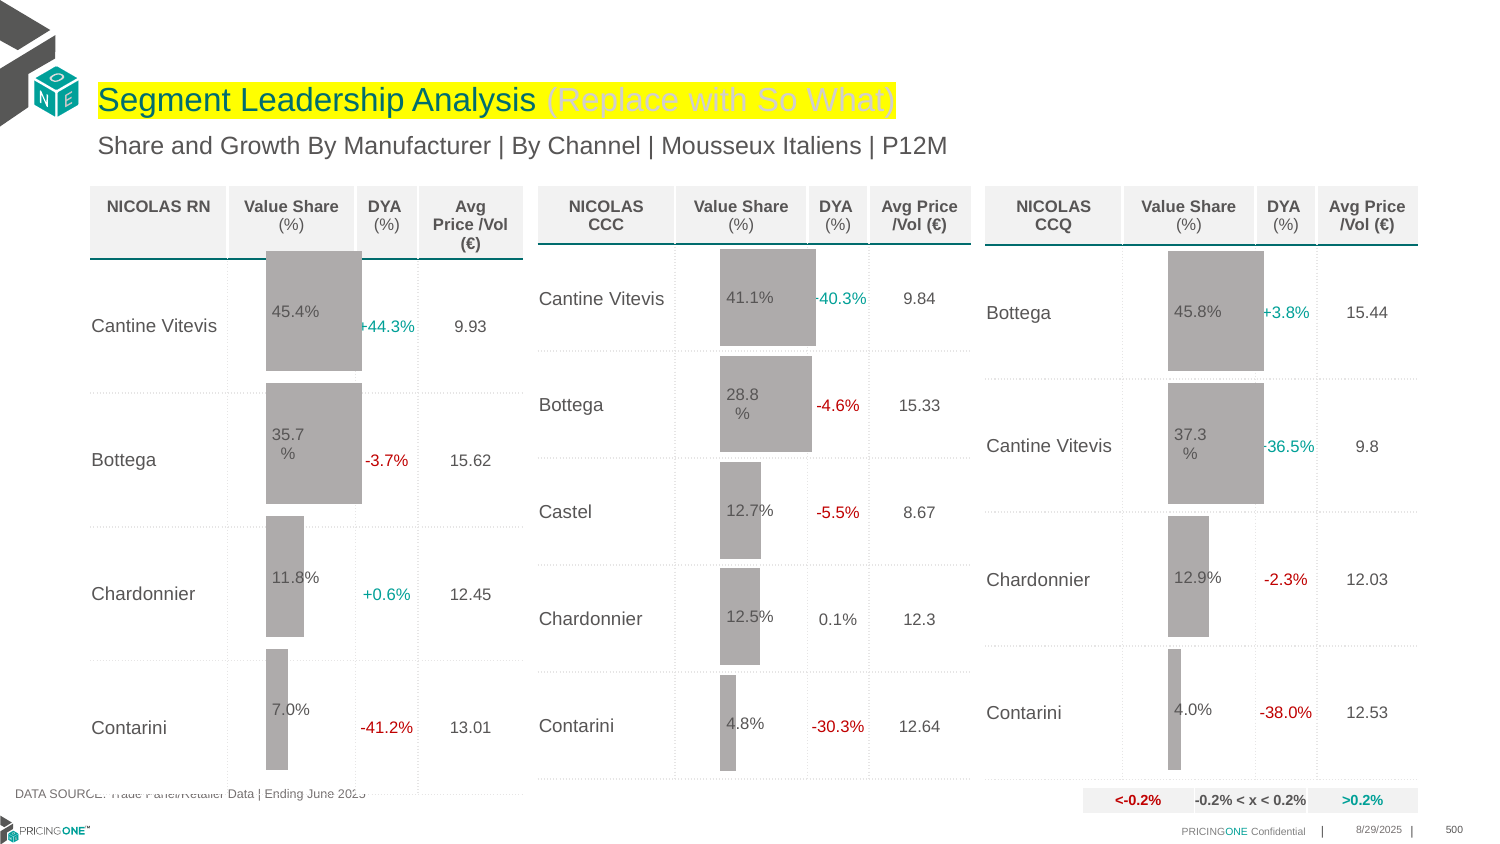

# Segment Leadership Analysis (Replace with So What)
Share and Growth By Manufacturer | By Channel | Mousseux Italiens | P12M
| NICOLAS CCC | Value Share (%) | DYA (%) | Avg Price /Vol (€) |
| --- | --- | --- | --- |
| Cantine Vitevis |  | +40.3% | 9.84 |
| Bottega |  | -4.6% | 15.33 |
| Castel |  | -5.5% | 8.67 |
| Chardonnier |  | 0.1% | 12.3 |
| Contarini |  | -30.3% | 12.64 |
| NICOLAS RN | Value Share (%) | DYA (%) | Avg Price /Vol (€) |
| --- | --- | --- | --- |
| Cantine Vitevis |  | +44.3% | 9.93 |
| Bottega |  | -3.7% | 15.62 |
| Chardonnier |  | +0.6% | 12.45 |
| Contarini |  | -41.2% | 13.01 |
| NICOLAS CCQ | Value Share (%) | DYA (%) | Avg Price /Vol (€) |
| --- | --- | --- | --- |
| Bottega |  | +3.8% | 15.44 |
| Cantine Vitevis |  | +36.5% | 9.8 |
| Chardonnier |  | -2.3% | 12.03 |
| Contarini |  | -38.0% | 12.53 |

### Chart

| Category | Mousseux Italiens | NICOLAS RN |
|---|---|
|  | 0.45420158718386117 |

### Chart

| Category | Mousseux Italiens | NICOLAS CCC |
|---|---|
|  | 0.41140404659717966 |

### Chart

| Category | Mousseux Italiens | NICOLAS CCQ |
|---|---|
|  | 0.45824807561141967 |
DATA SOURCE: Trade Panel/Retailer Data | Ending June 2025
| <-0.2% | -0.2% < x < 0.2% | >0.2% |
| --- | --- | --- |

8/29/2025
500